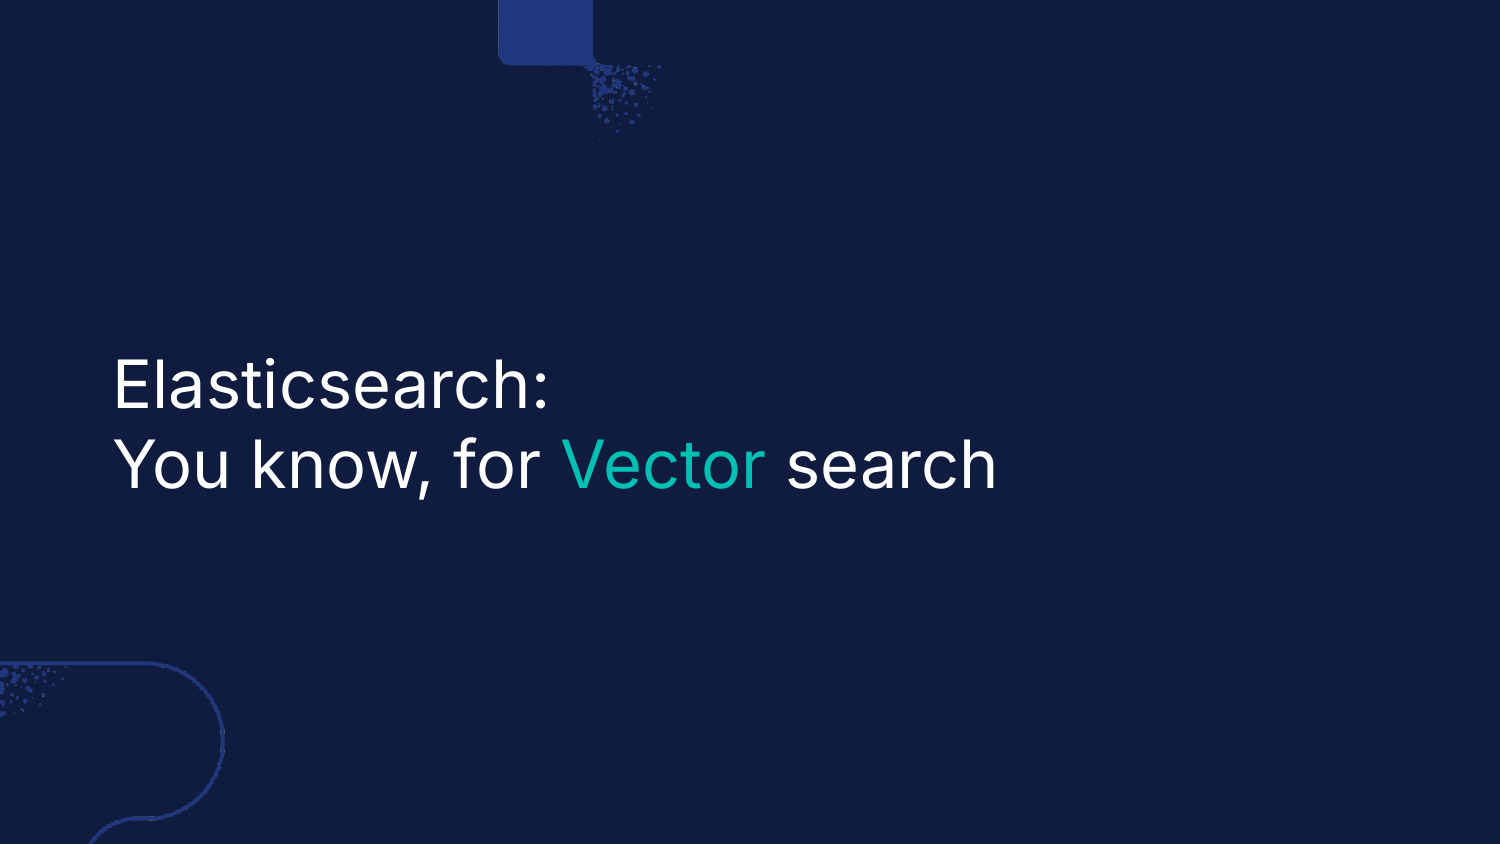

# Elasticsearch: You know, for Vector search